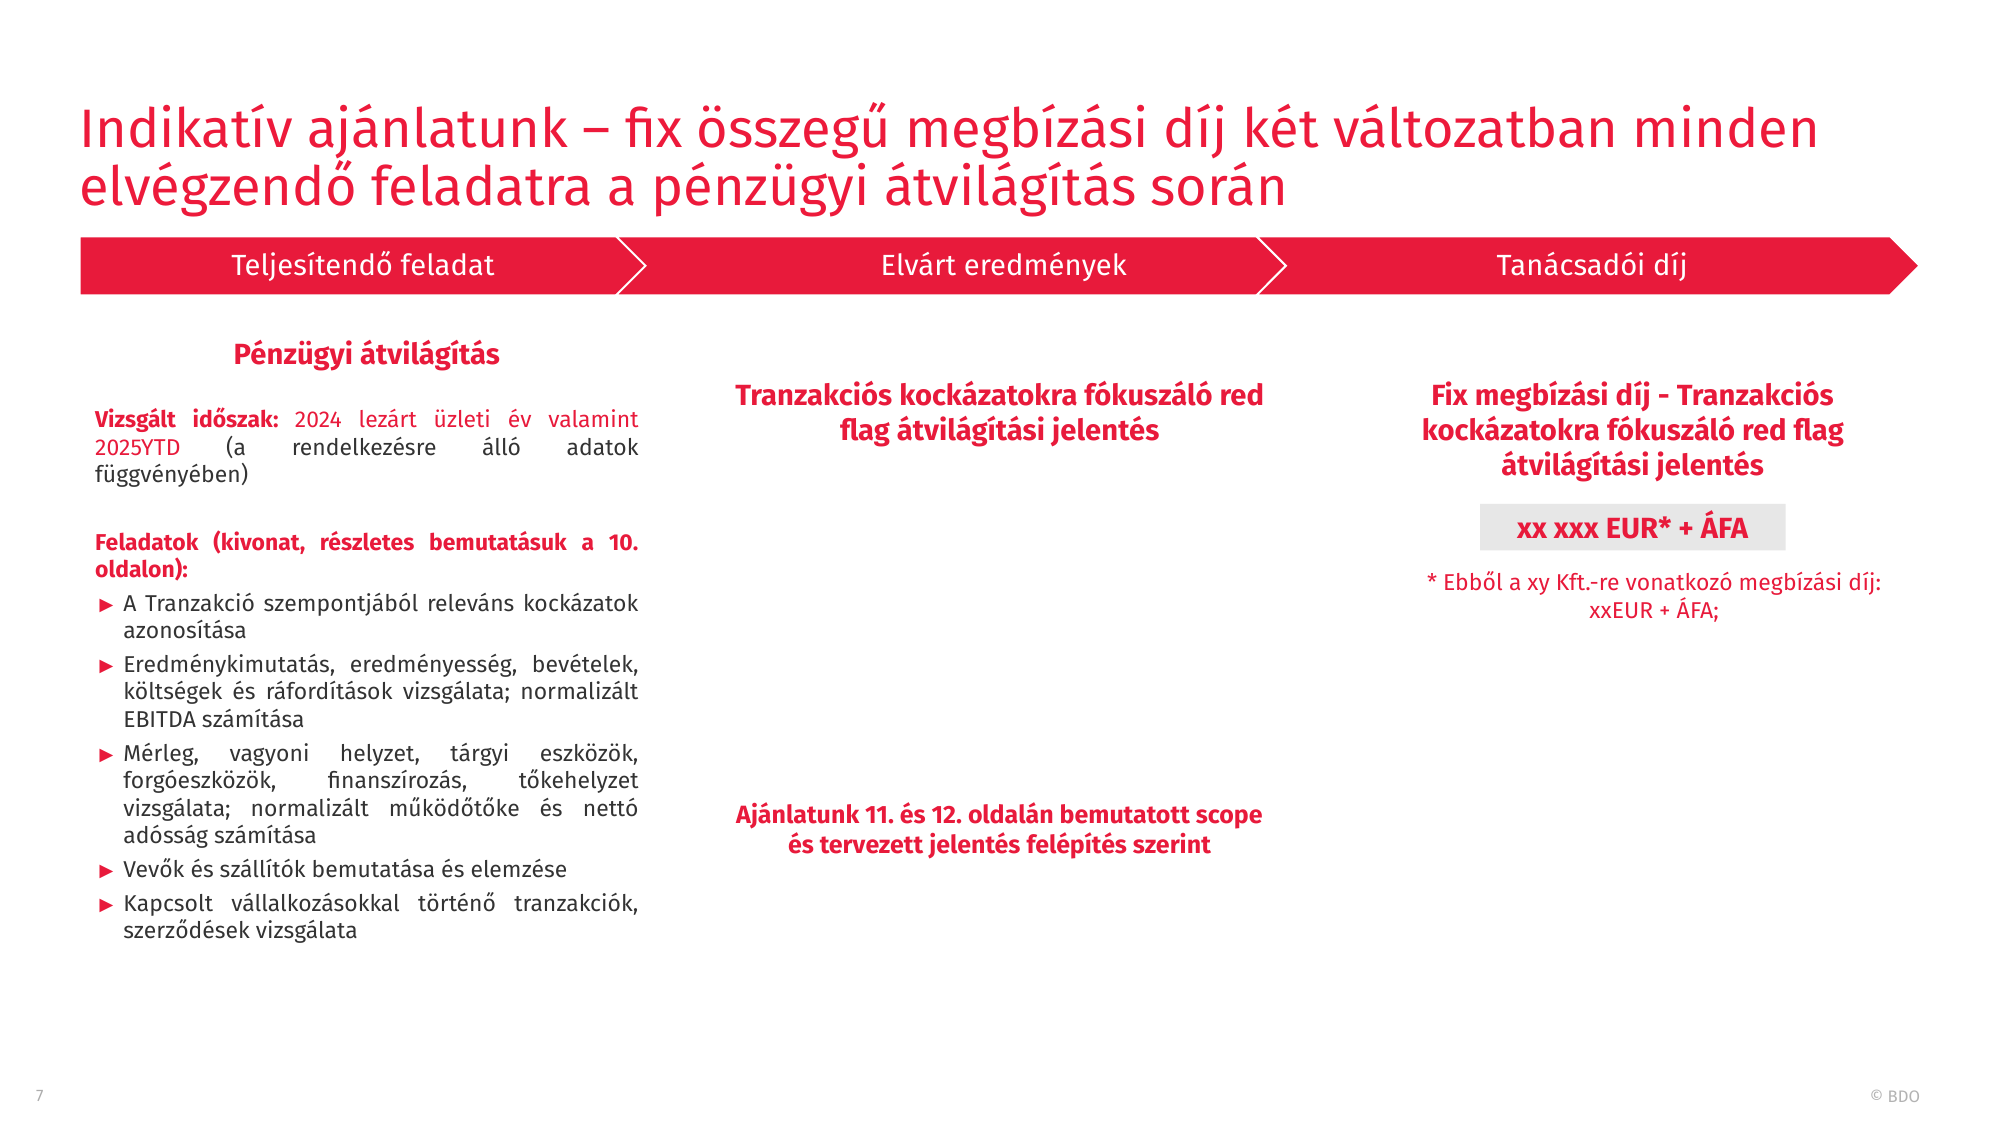

# Indikatív ajánlatunk – fix összegű megbízási díj két változatban minden elvégzendő feladatra a pénzügyi átvilágítás során
 Teljesítendő feladat

Pénzügyi átvilágítás

Vizsgált időszak: 2024 lezárt üzleti év valamint 2025YTD (a rendelkezésre álló adatok függvényében)

Feladatok (kivonat, részletes bemutatásuk a 10. oldalon):
A Tranzakció szempontjából releváns kockázatok azonosítása
Eredménykimutatás, eredményesség, bevételek, költségek és ráfordítások vizsgálata; normalizált EBITDA számítása
Mérleg, vagyoni helyzet, tárgyi eszközök, forgóeszközök, finanszírozás, tőkehelyzet vizsgálata; normalizált működőtőke és nettó adósság számítása
Vevők és szállítók bemutatása és elemzése
Kapcsolt vállalkozásokkal történő tranzakciók, szerződések vizsgálata

Tranzakciós kockázatokra fókuszáló red flag átvilágítási jelentés

Ajánlatunk 11. és 12. oldalán bemutatott scope és tervezett jelentés felépítés szerint

Fix megbízási díj - Tranzakciós kockázatokra fókuszáló red flag átvilágítási jelentés

                  Teljesítendő feladat

Elvárt eredmények

                          Tanácsadói díj
xx xxx EUR* + ÁFA
* Ebből a xy Kft.-re vonatkozó megbízási díj:
xxEUR + ÁFA;
7